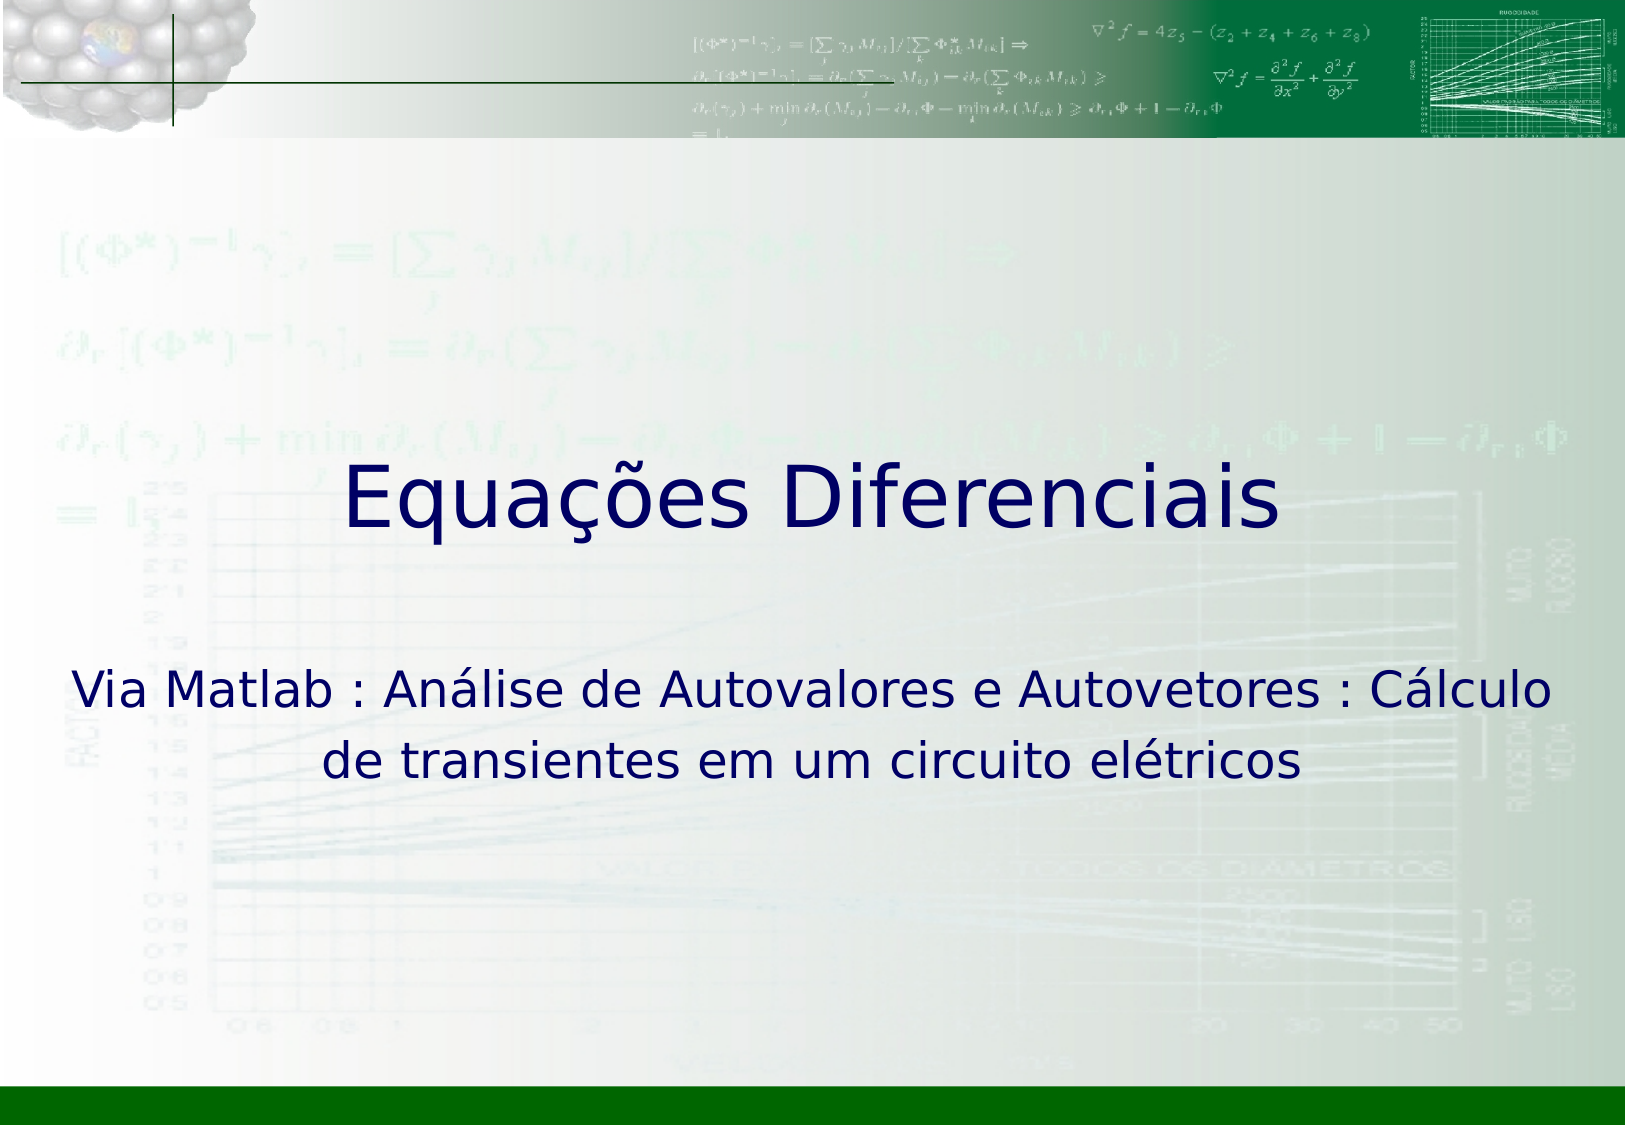

# Equações Diferenciais
Via Matlab : Análise de Autovalores e Autovetores : Cálculo de transientes em um circuito elétricos